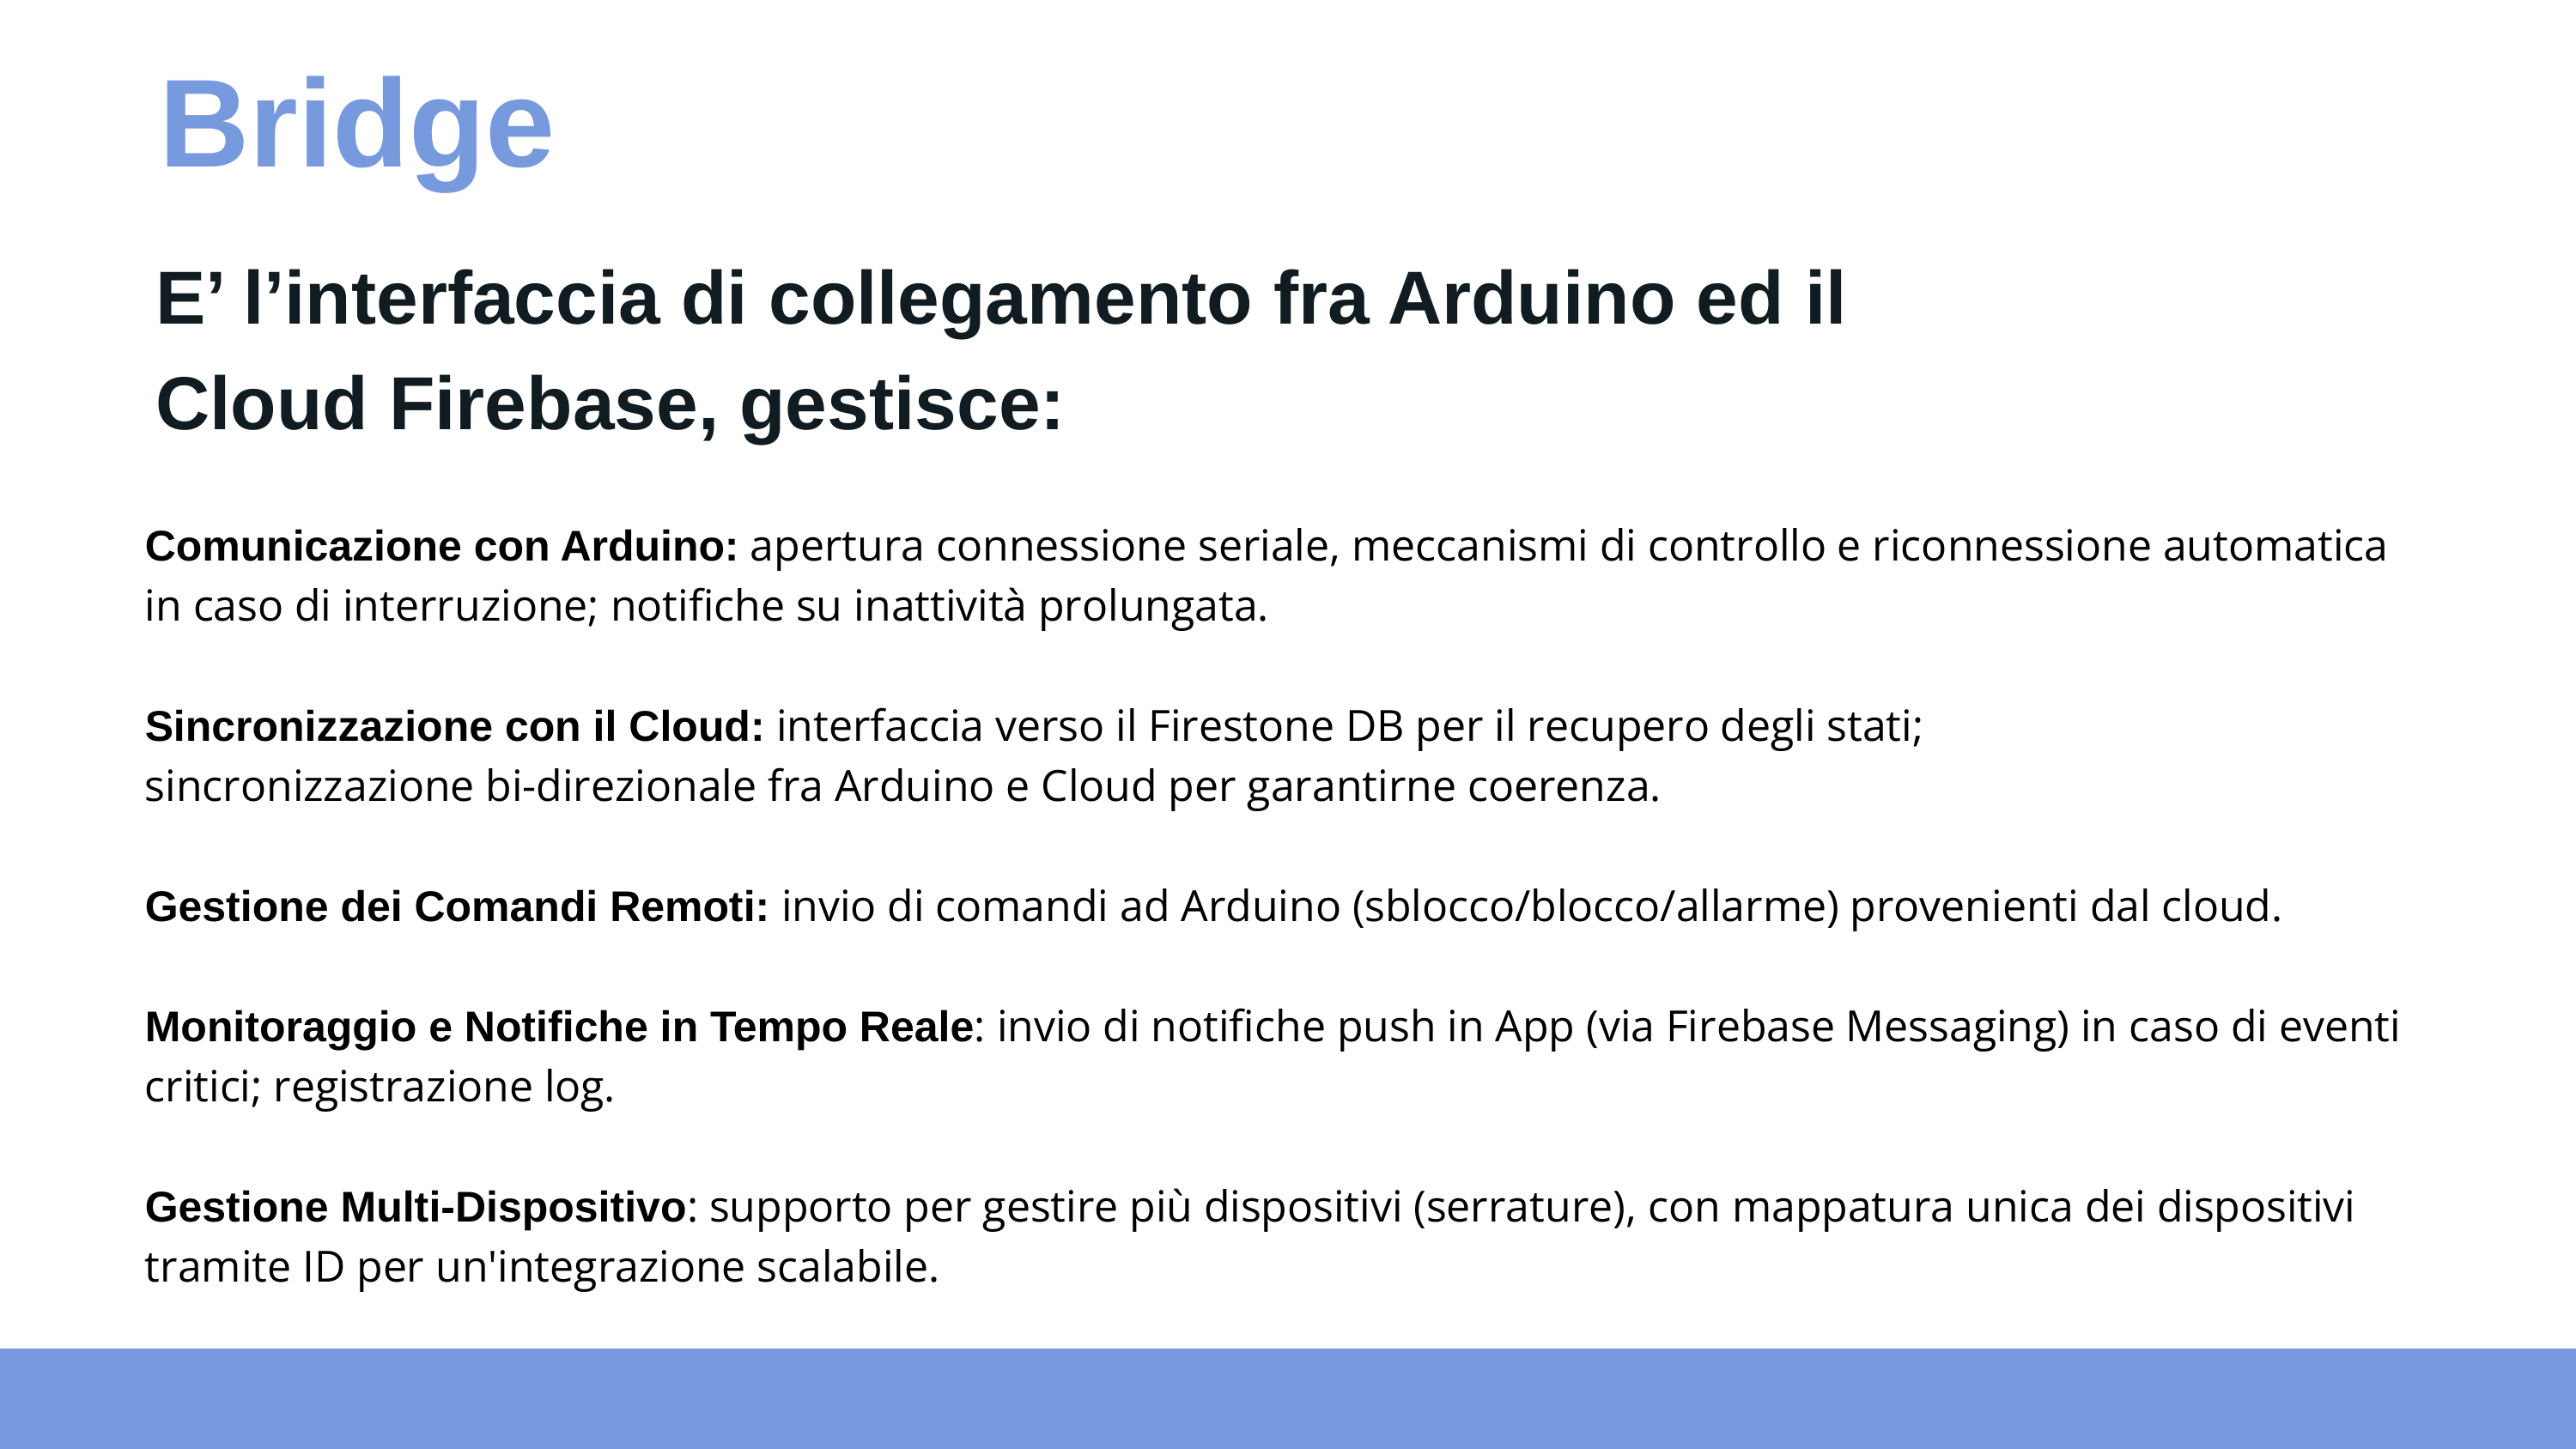

Bridge
E’ l’interfaccia di collegamento fra Arduino ed il
Cloud Firebase, gestisce:
Comunicazione con Arduino: apertura connessione seriale, meccanismi di controllo e riconnessione automatica in caso di interruzione; notifiche su inattività prolungata.

Sincronizzazione con il Cloud: interfaccia verso il Firestone DB per il recupero degli stati;
sincronizzazione bi-direzionale fra Arduino e Cloud per garantirne coerenza.

Gestione dei Comandi Remoti: invio di comandi ad Arduino (sblocco/blocco/allarme) provenienti dal cloud.

Monitoraggio e Notifiche in Tempo Reale: invio di notifiche push in App (via Firebase Messaging) in caso di eventi critici; registrazione log.

Gestione Multi-Dispositivo: supporto per gestire più dispositivi (serrature), con mappatura unica dei dispositivi tramite ID per un'integrazione scalabile.